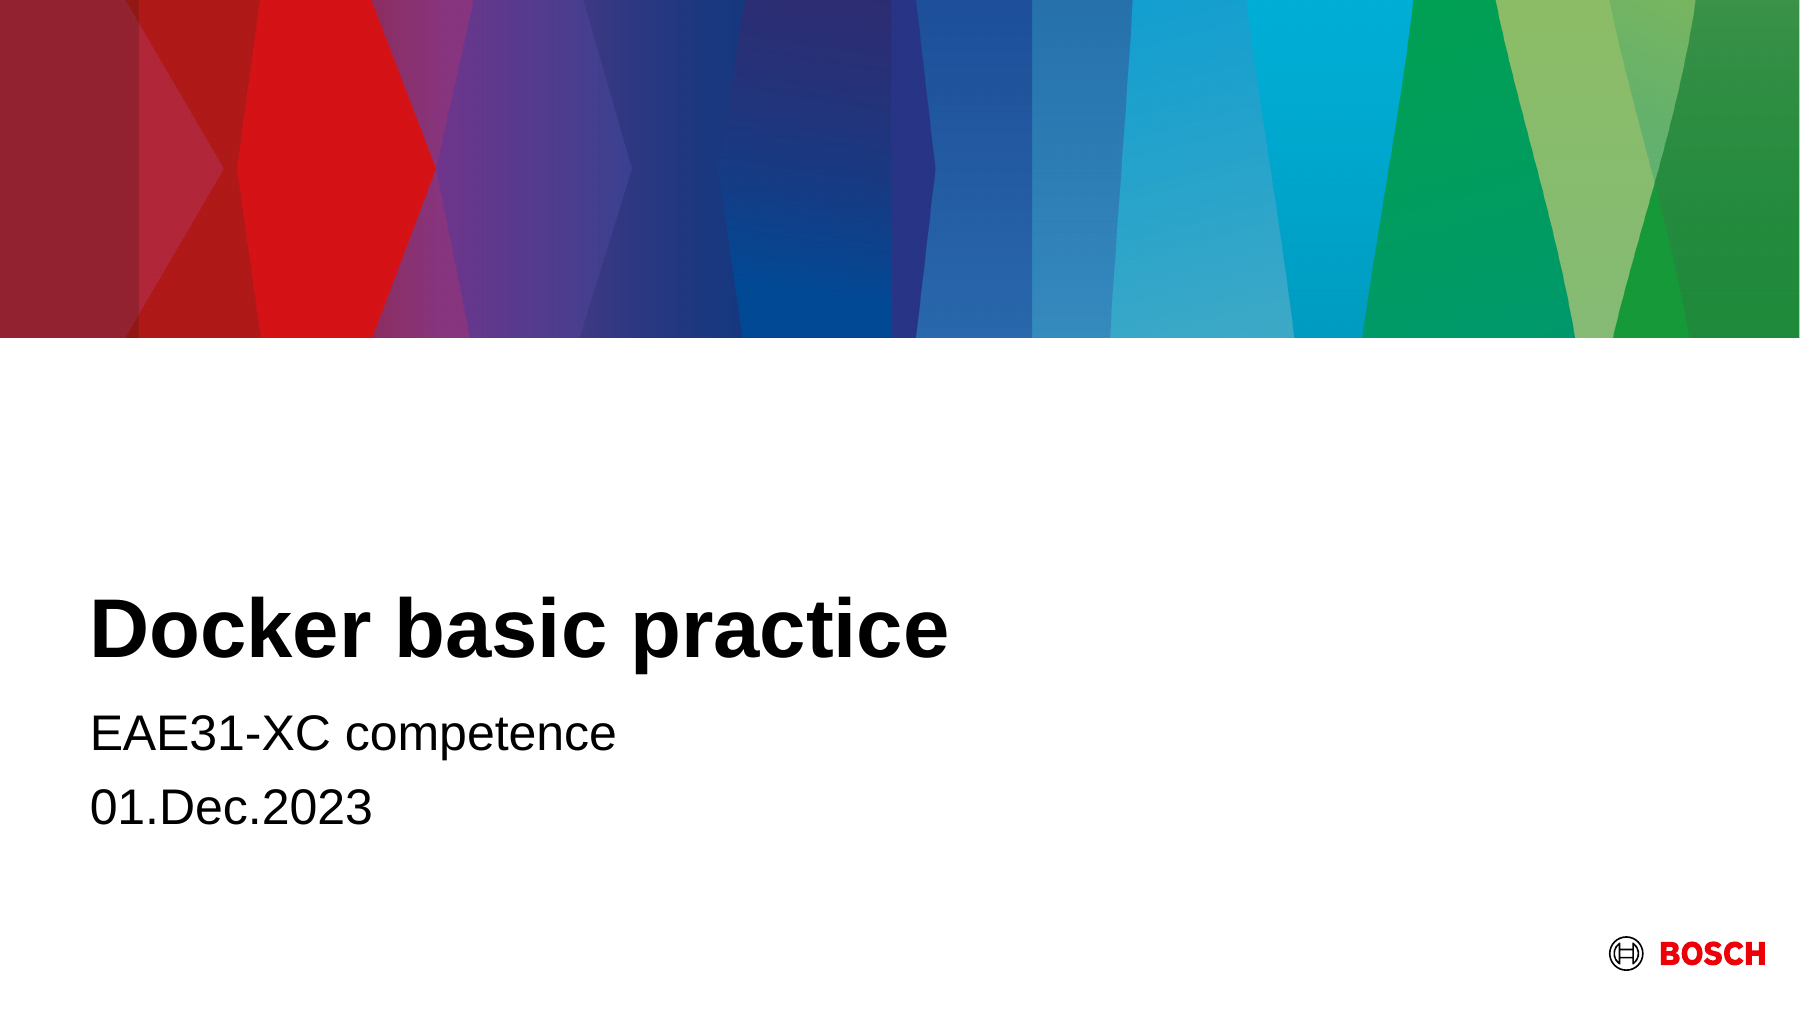

# Docker basic practice
EAE31-XC competence
01.Dec.2023